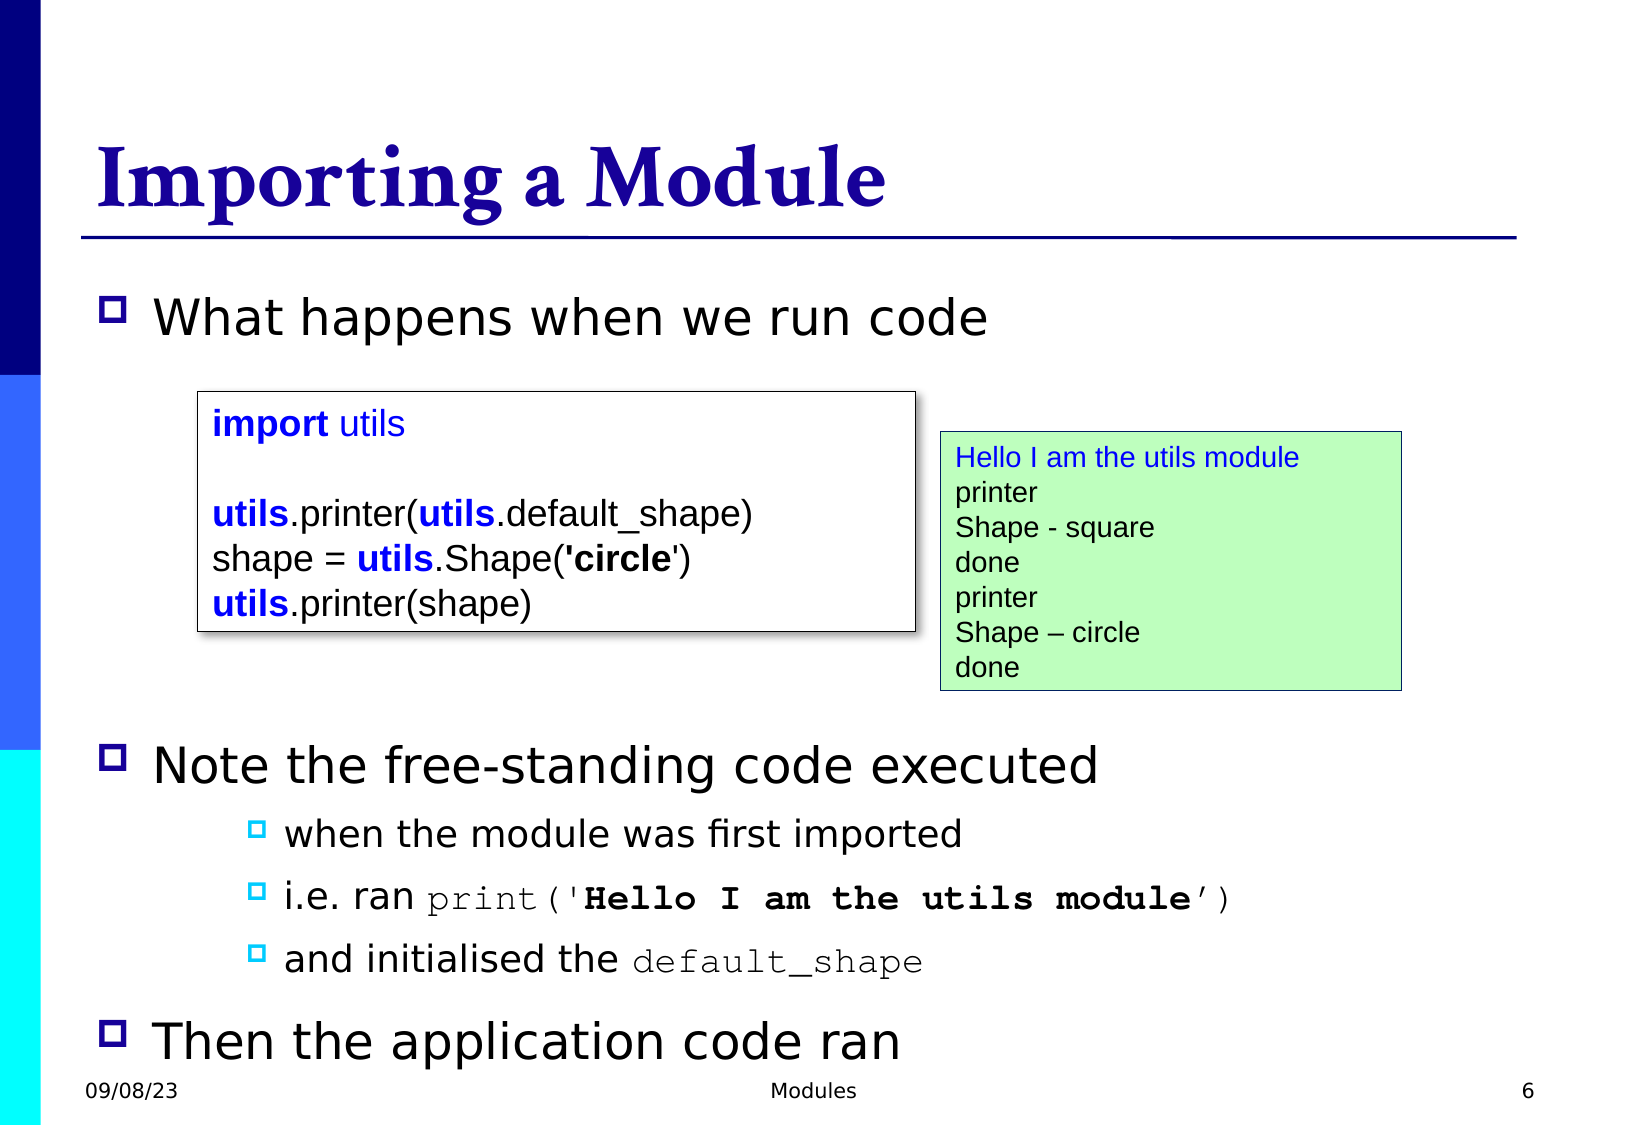

# Importing a Module
What happens when we run code

Note the free-standing code executed
when the module was first imported
i.e. ran print('Hello I am the utils module’)
and initialised the default_shape
Then the application code ran

import utils
utils.printer(utils.default_shape)
shape = utils.Shape('circle')
utils.printer(shape)
Hello I am the utils module
printer
Shape - square
done
printer
Shape – circle
done
09/08/23
Modules
6